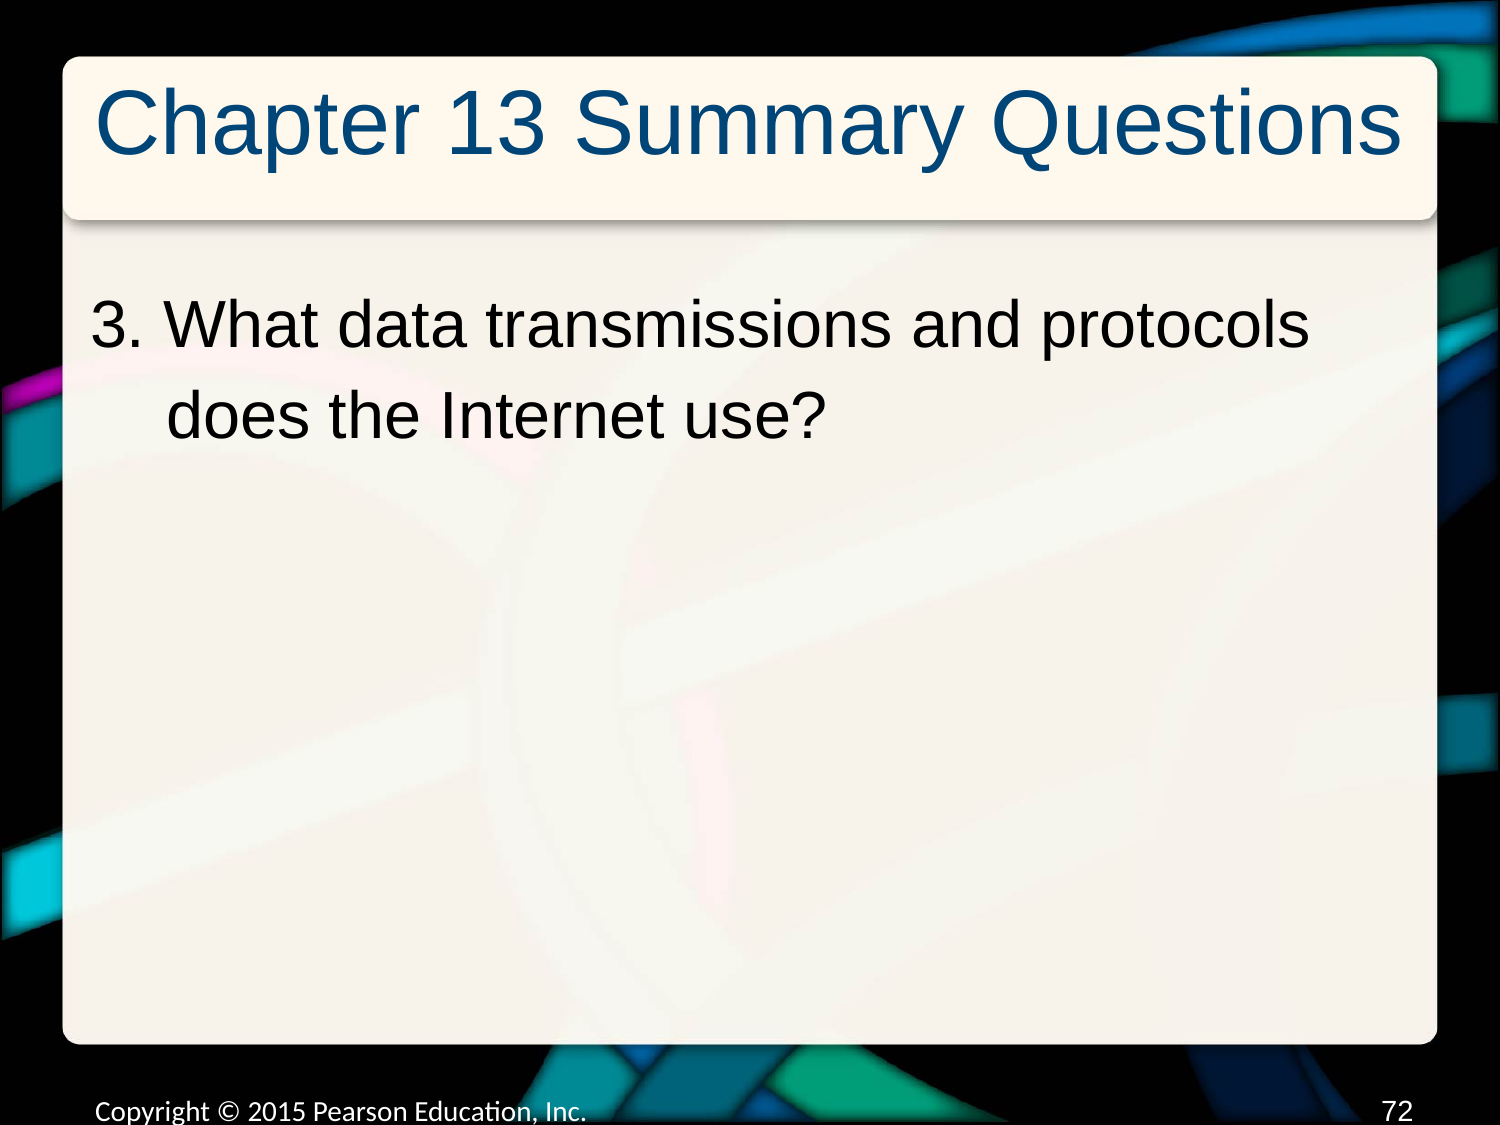

# Chapter 13 Summary Questions
3. What data transmissions and protocols does the Internet use?
Copyright © 2015 Pearson Education, Inc.
72